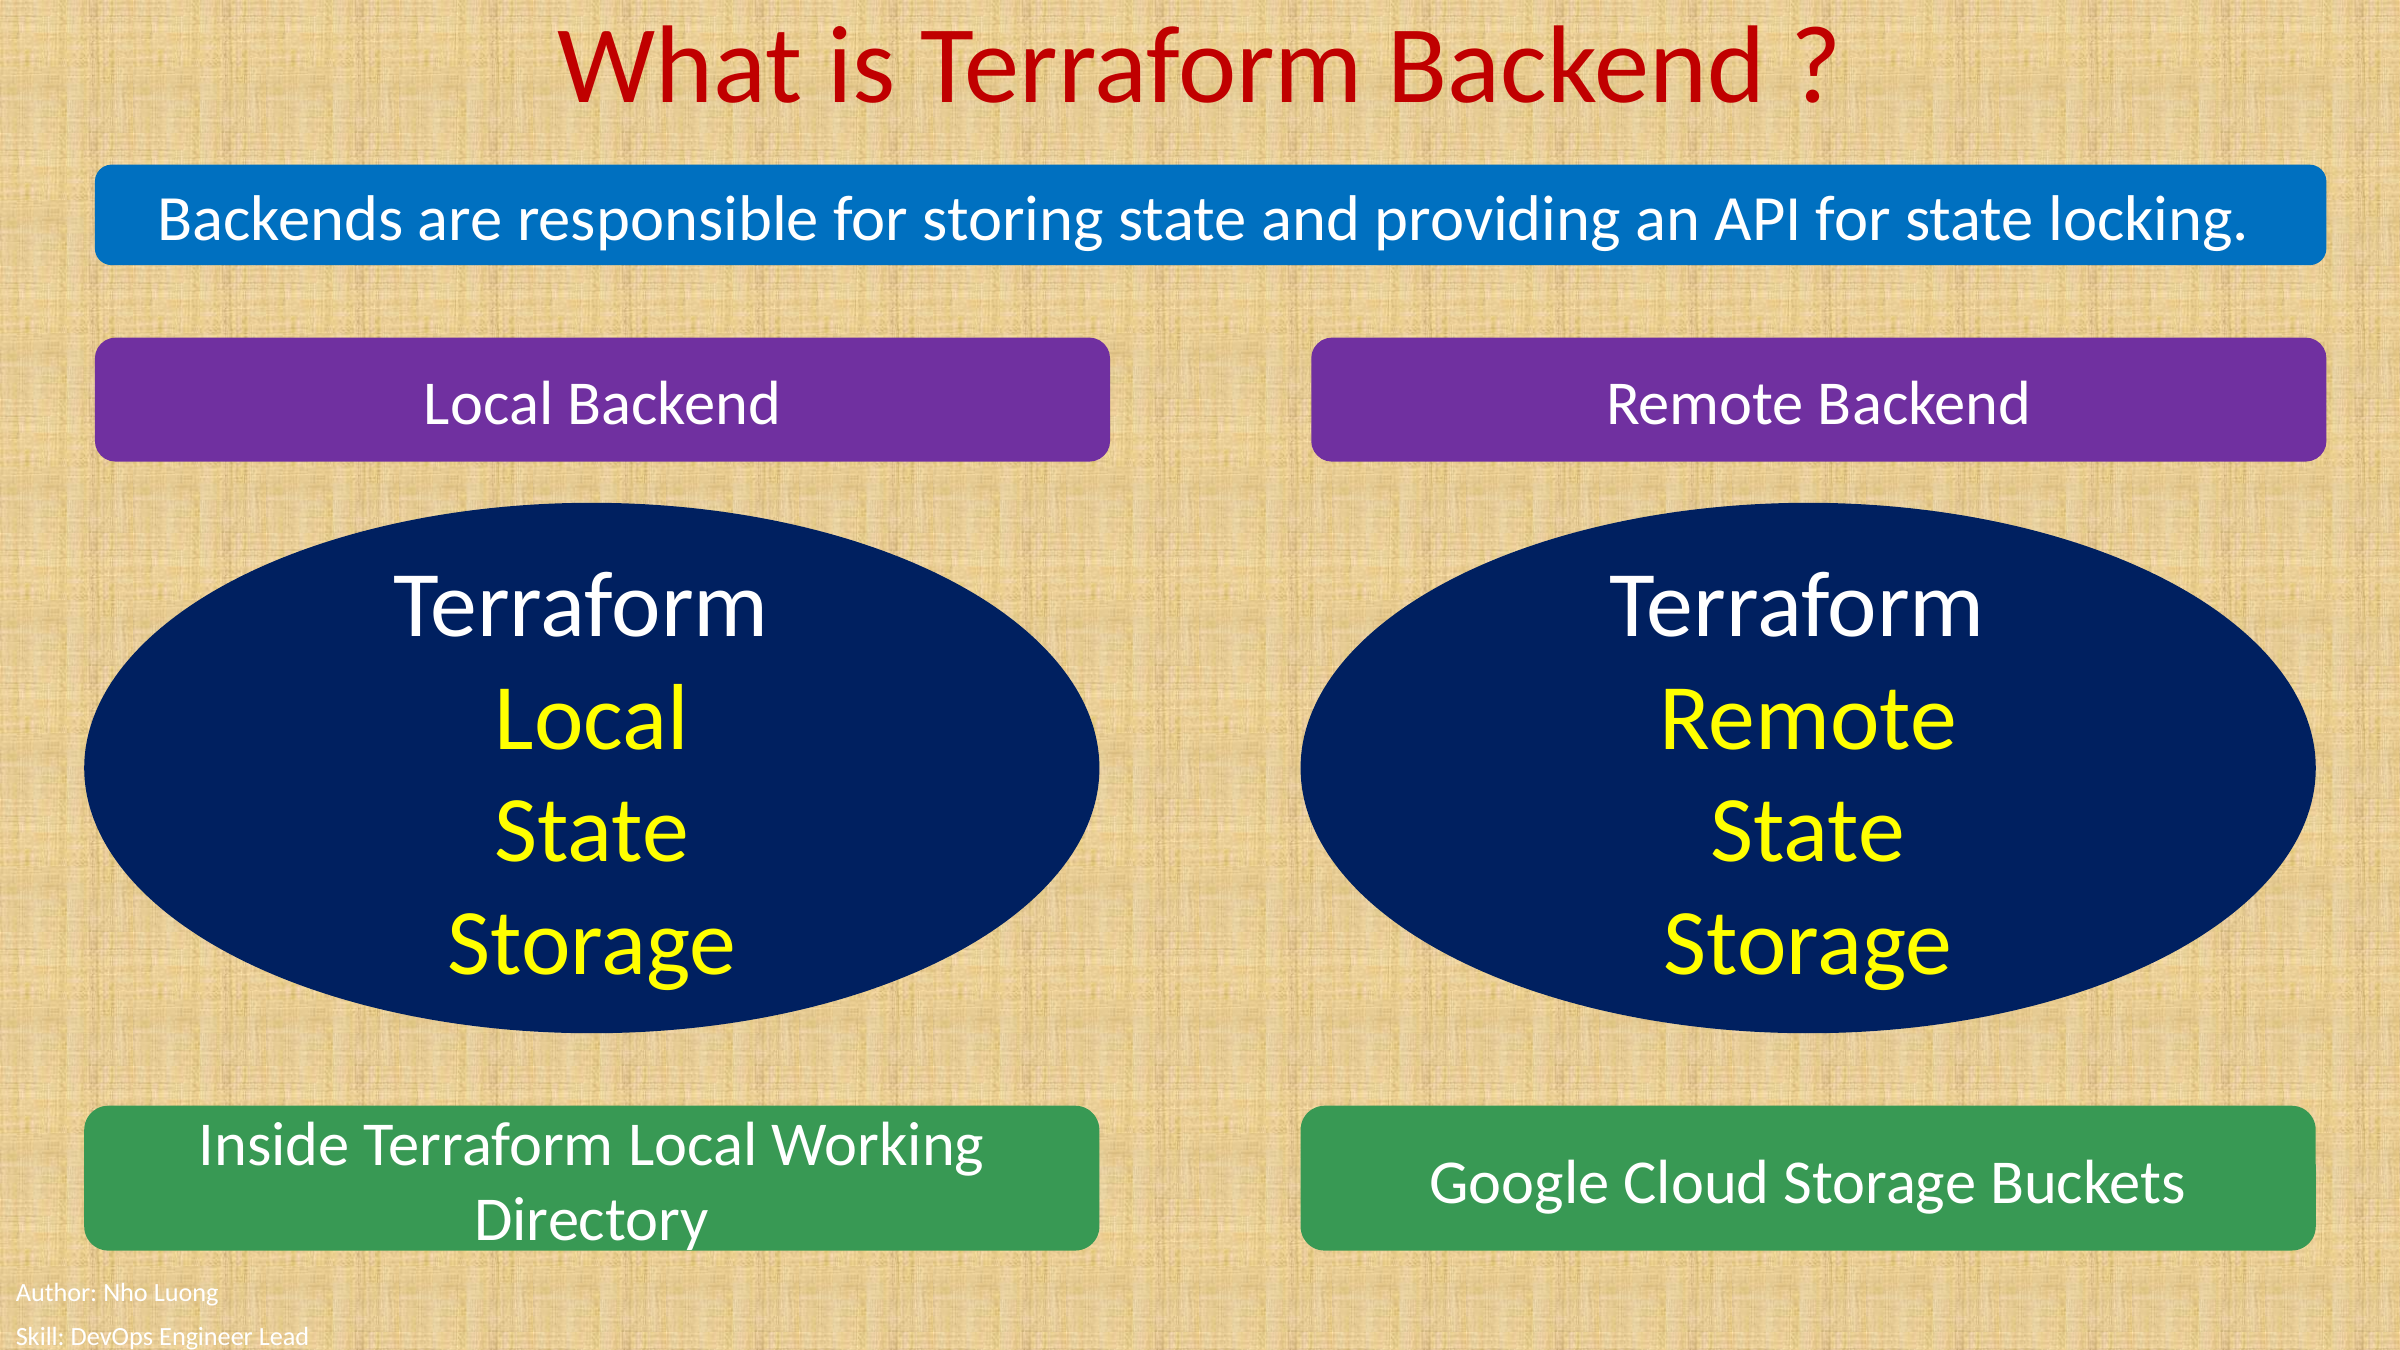

# What is Terraform Backend ?
Backends are responsible for storing state and providing an API for state locking.
Local Backend
Remote Backend
Terraform
Local
State
Storage
Terraform
Remote
State
Storage
Inside Terraform Local Working Directory
Google Cloud Storage Buckets
Author: Nho Luong
Skill: DevOps Engineer Lead